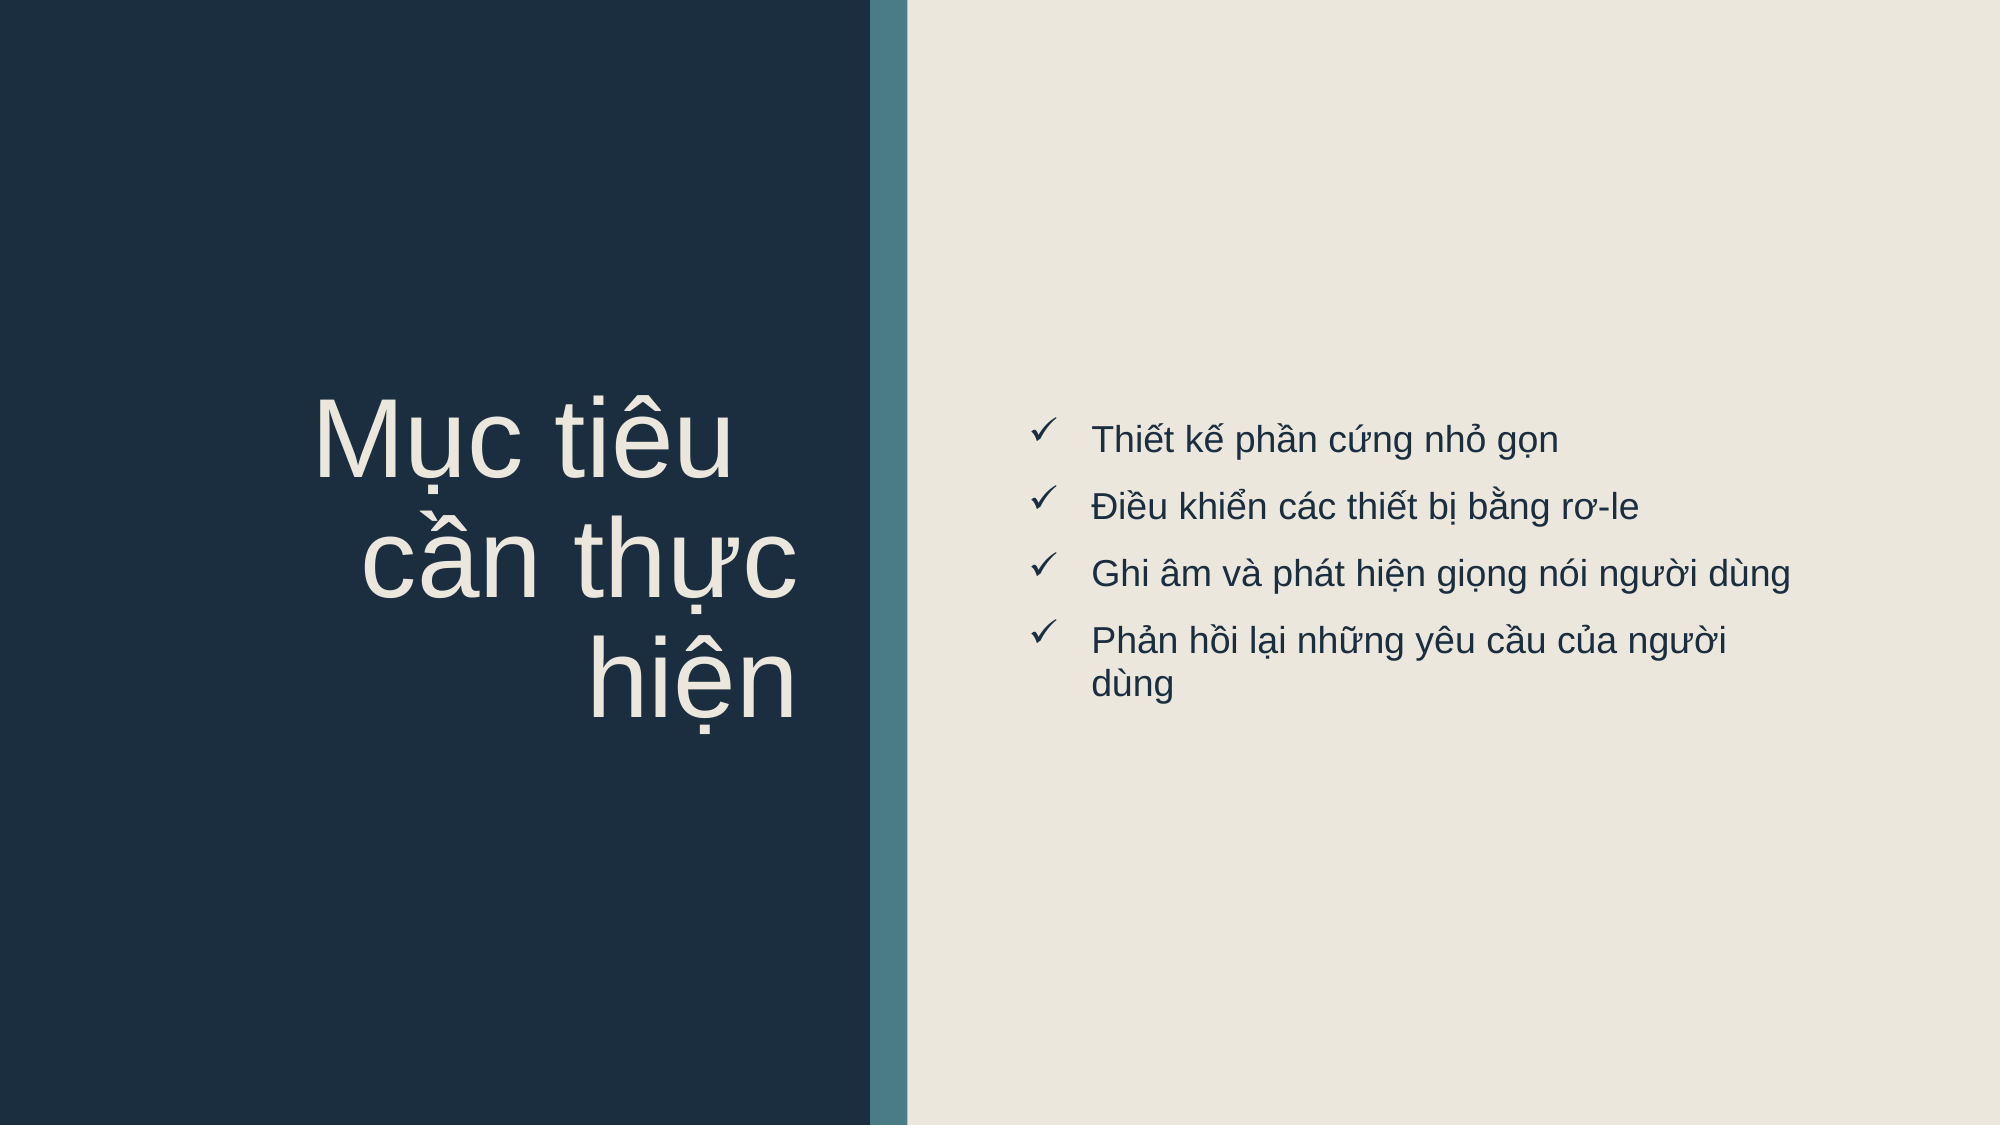

Mục tiêu   cần thực hiện
Thiết kế phần cứng nhỏ gọn
Điều khiển các thiết bị bằng rơ-le
Ghi âm và phát hiện giọng nói người dùng
Phản hồi lại những yêu cầu của người dùng